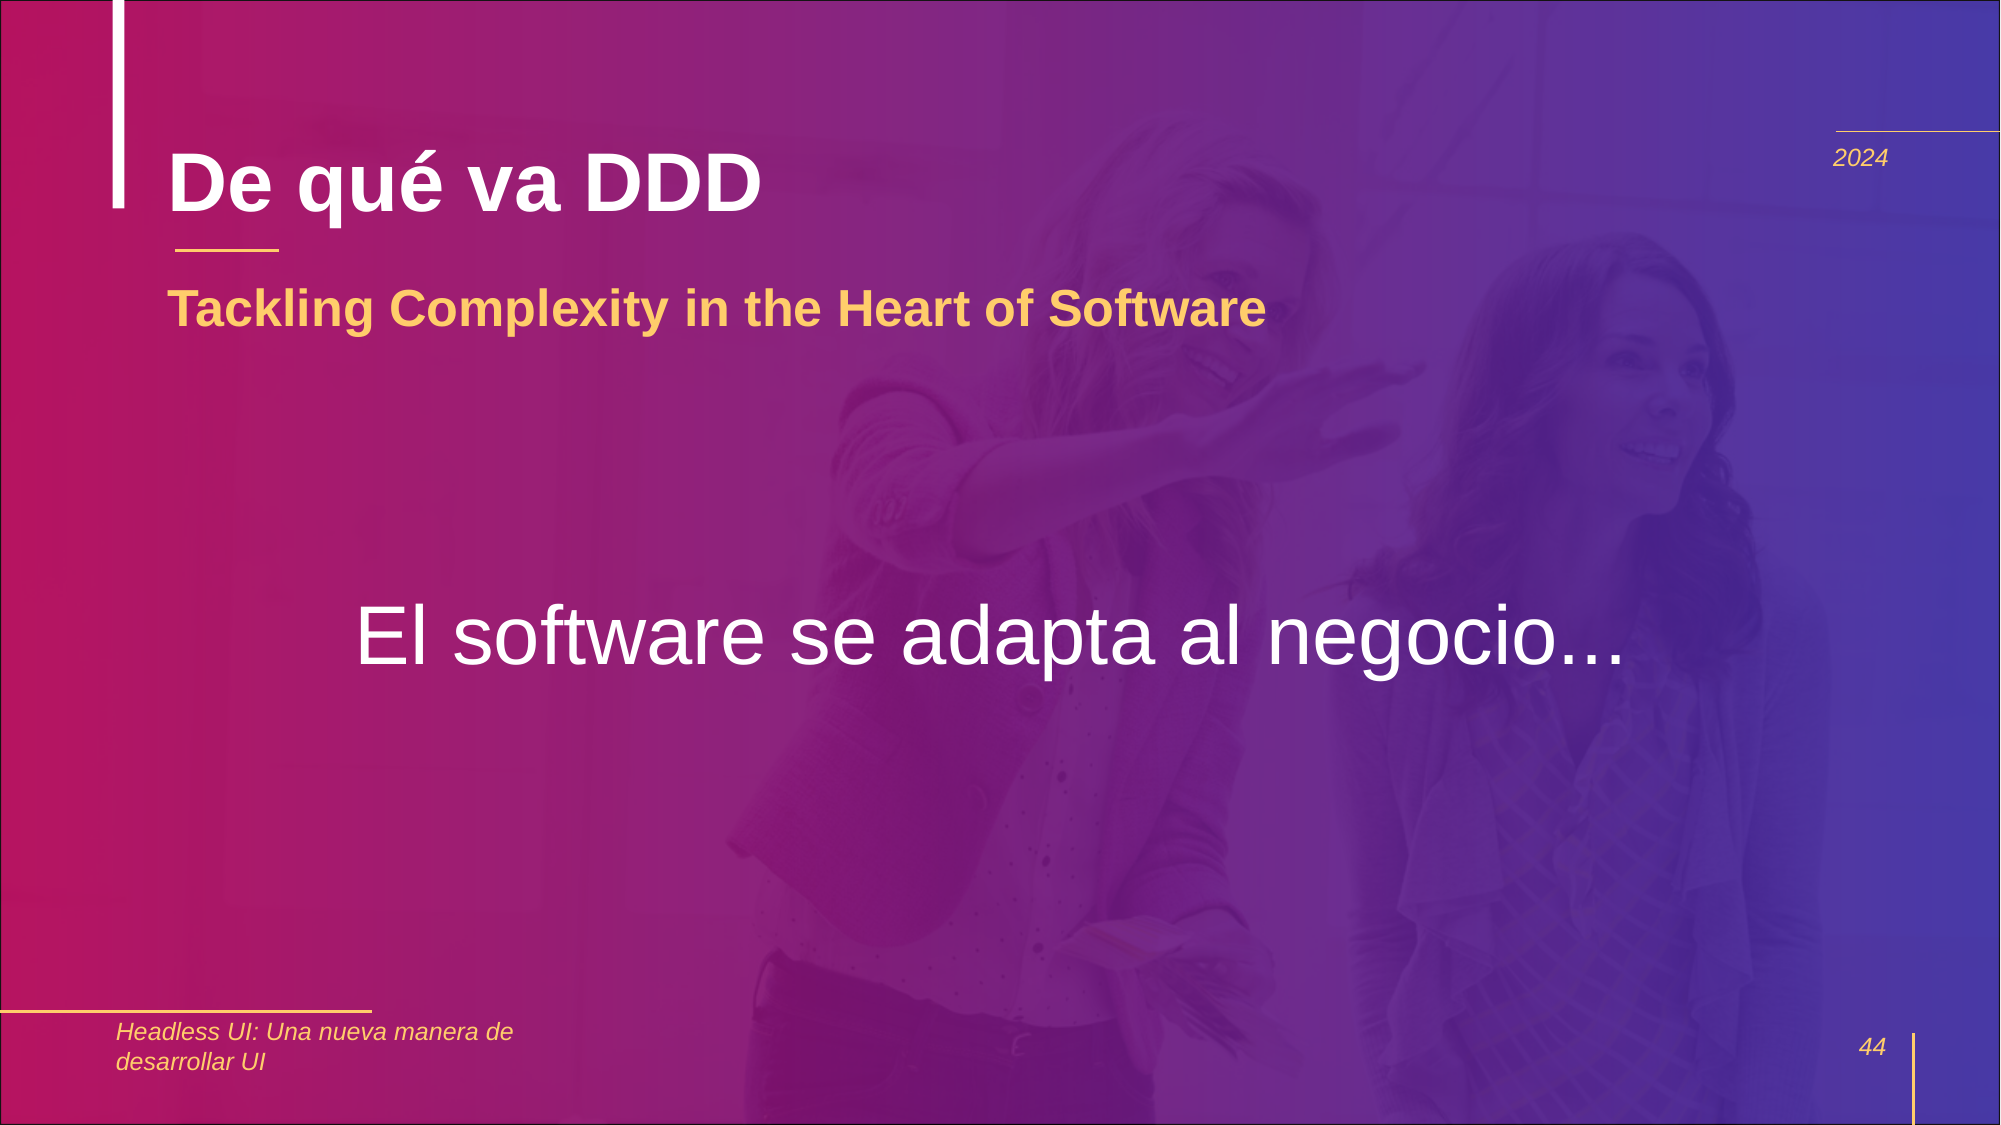

# De qué va DDD
2024
Tackling Complexity in the Heart of Software
El software se adapta al negocio...
Headless UI: Una nueva manera de desarrollar UI
44